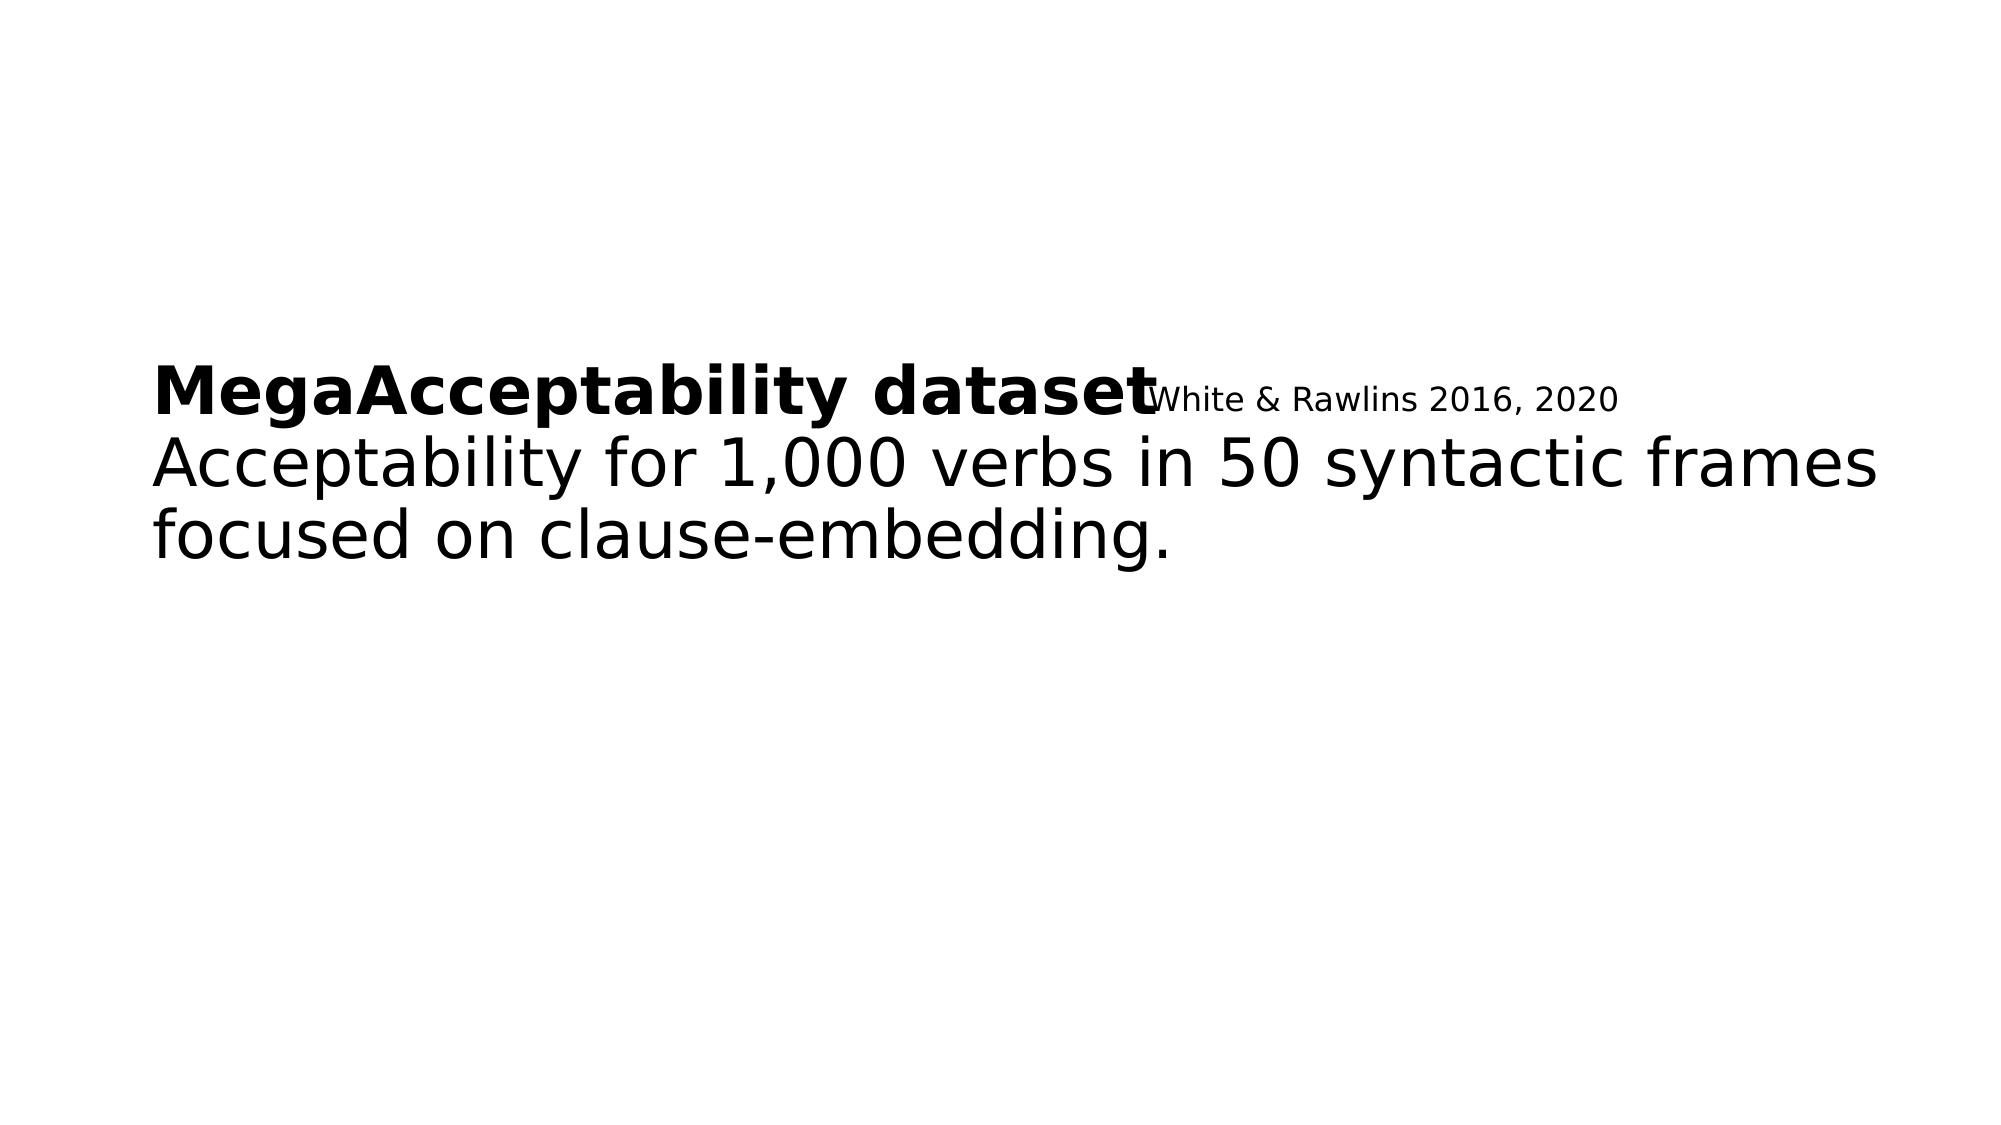

MegaAcceptability dataset
Acceptability for 1,000 verbs in 50 syntactic frames focused on clause-embedding.

White & Rawlins 2016, 2020